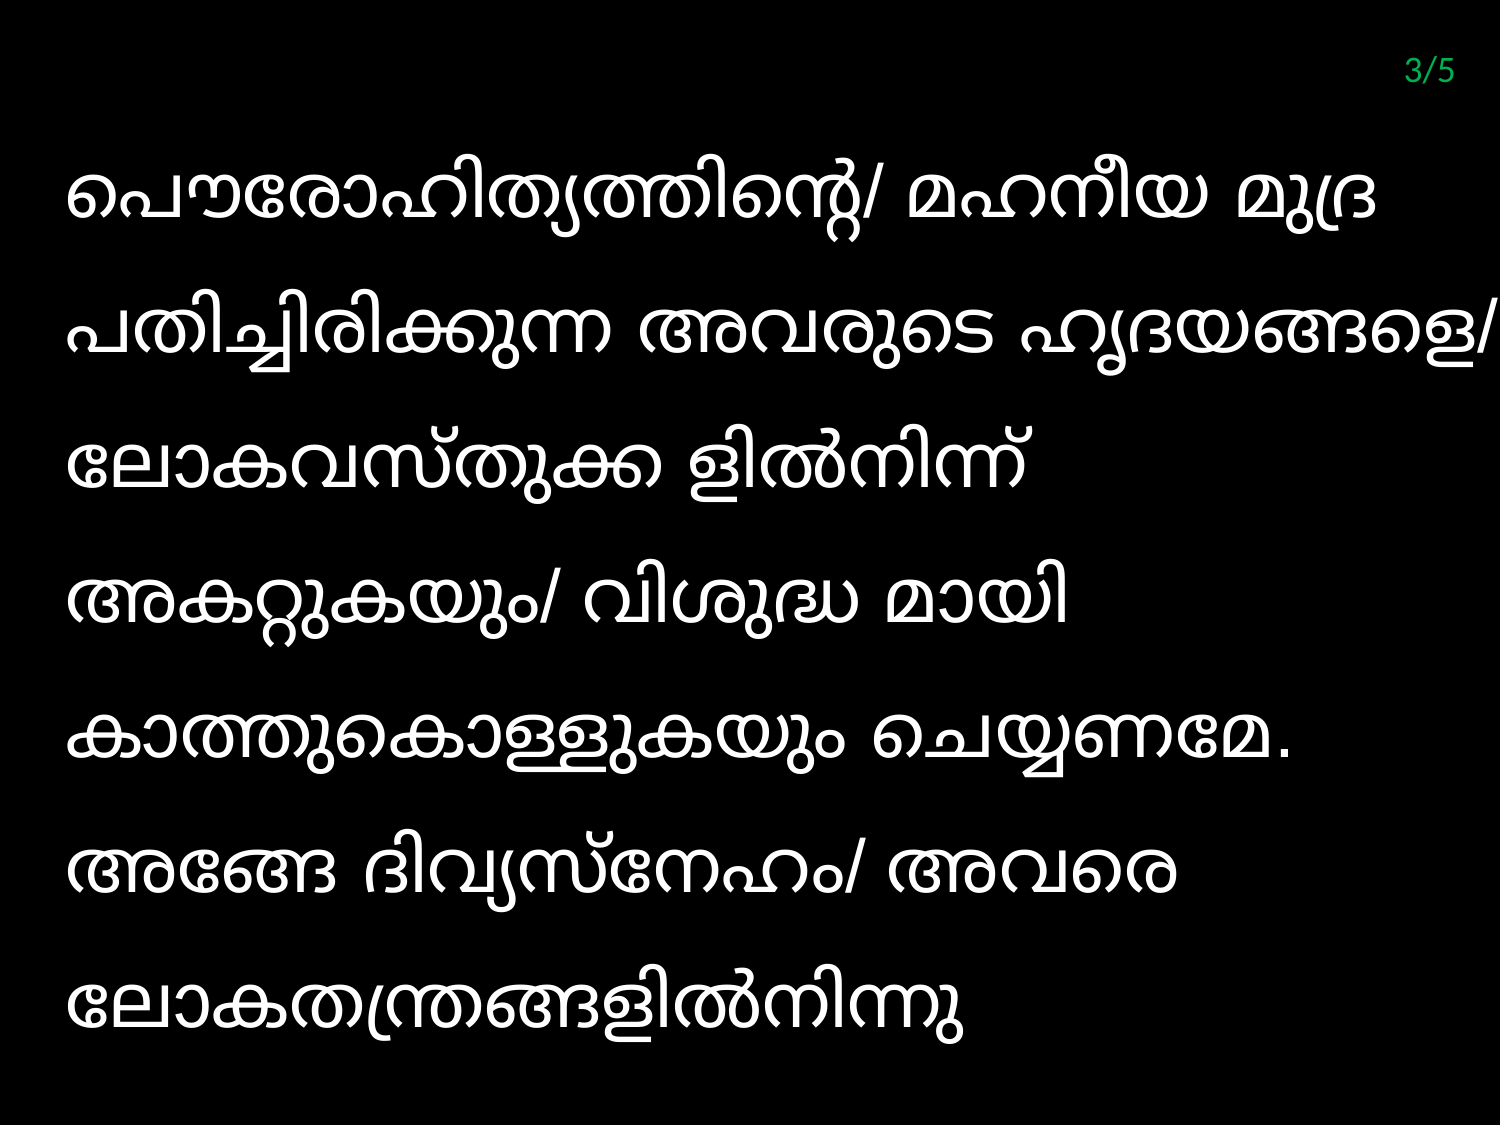

3/5
പൌരോഹിത്യത്തിന്‍റെ/ മഹനീയ മുദ്ര പതിച്ചിരിക്കുന്ന അവരുടെ ഹൃദയങ്ങളെ/ ലോകവസ്തുക്ക ളില്‍നിന്ന് അകറ്റുകയും/ വിശുദ്ധ മായി കാത്തുകൊള്ളുകയും ചെയ്യണമേ. അങ്ങേ ദിവ്യസ്നേഹം/ അവരെ ലോകതന്ത്രങ്ങളില്‍നിന്നു